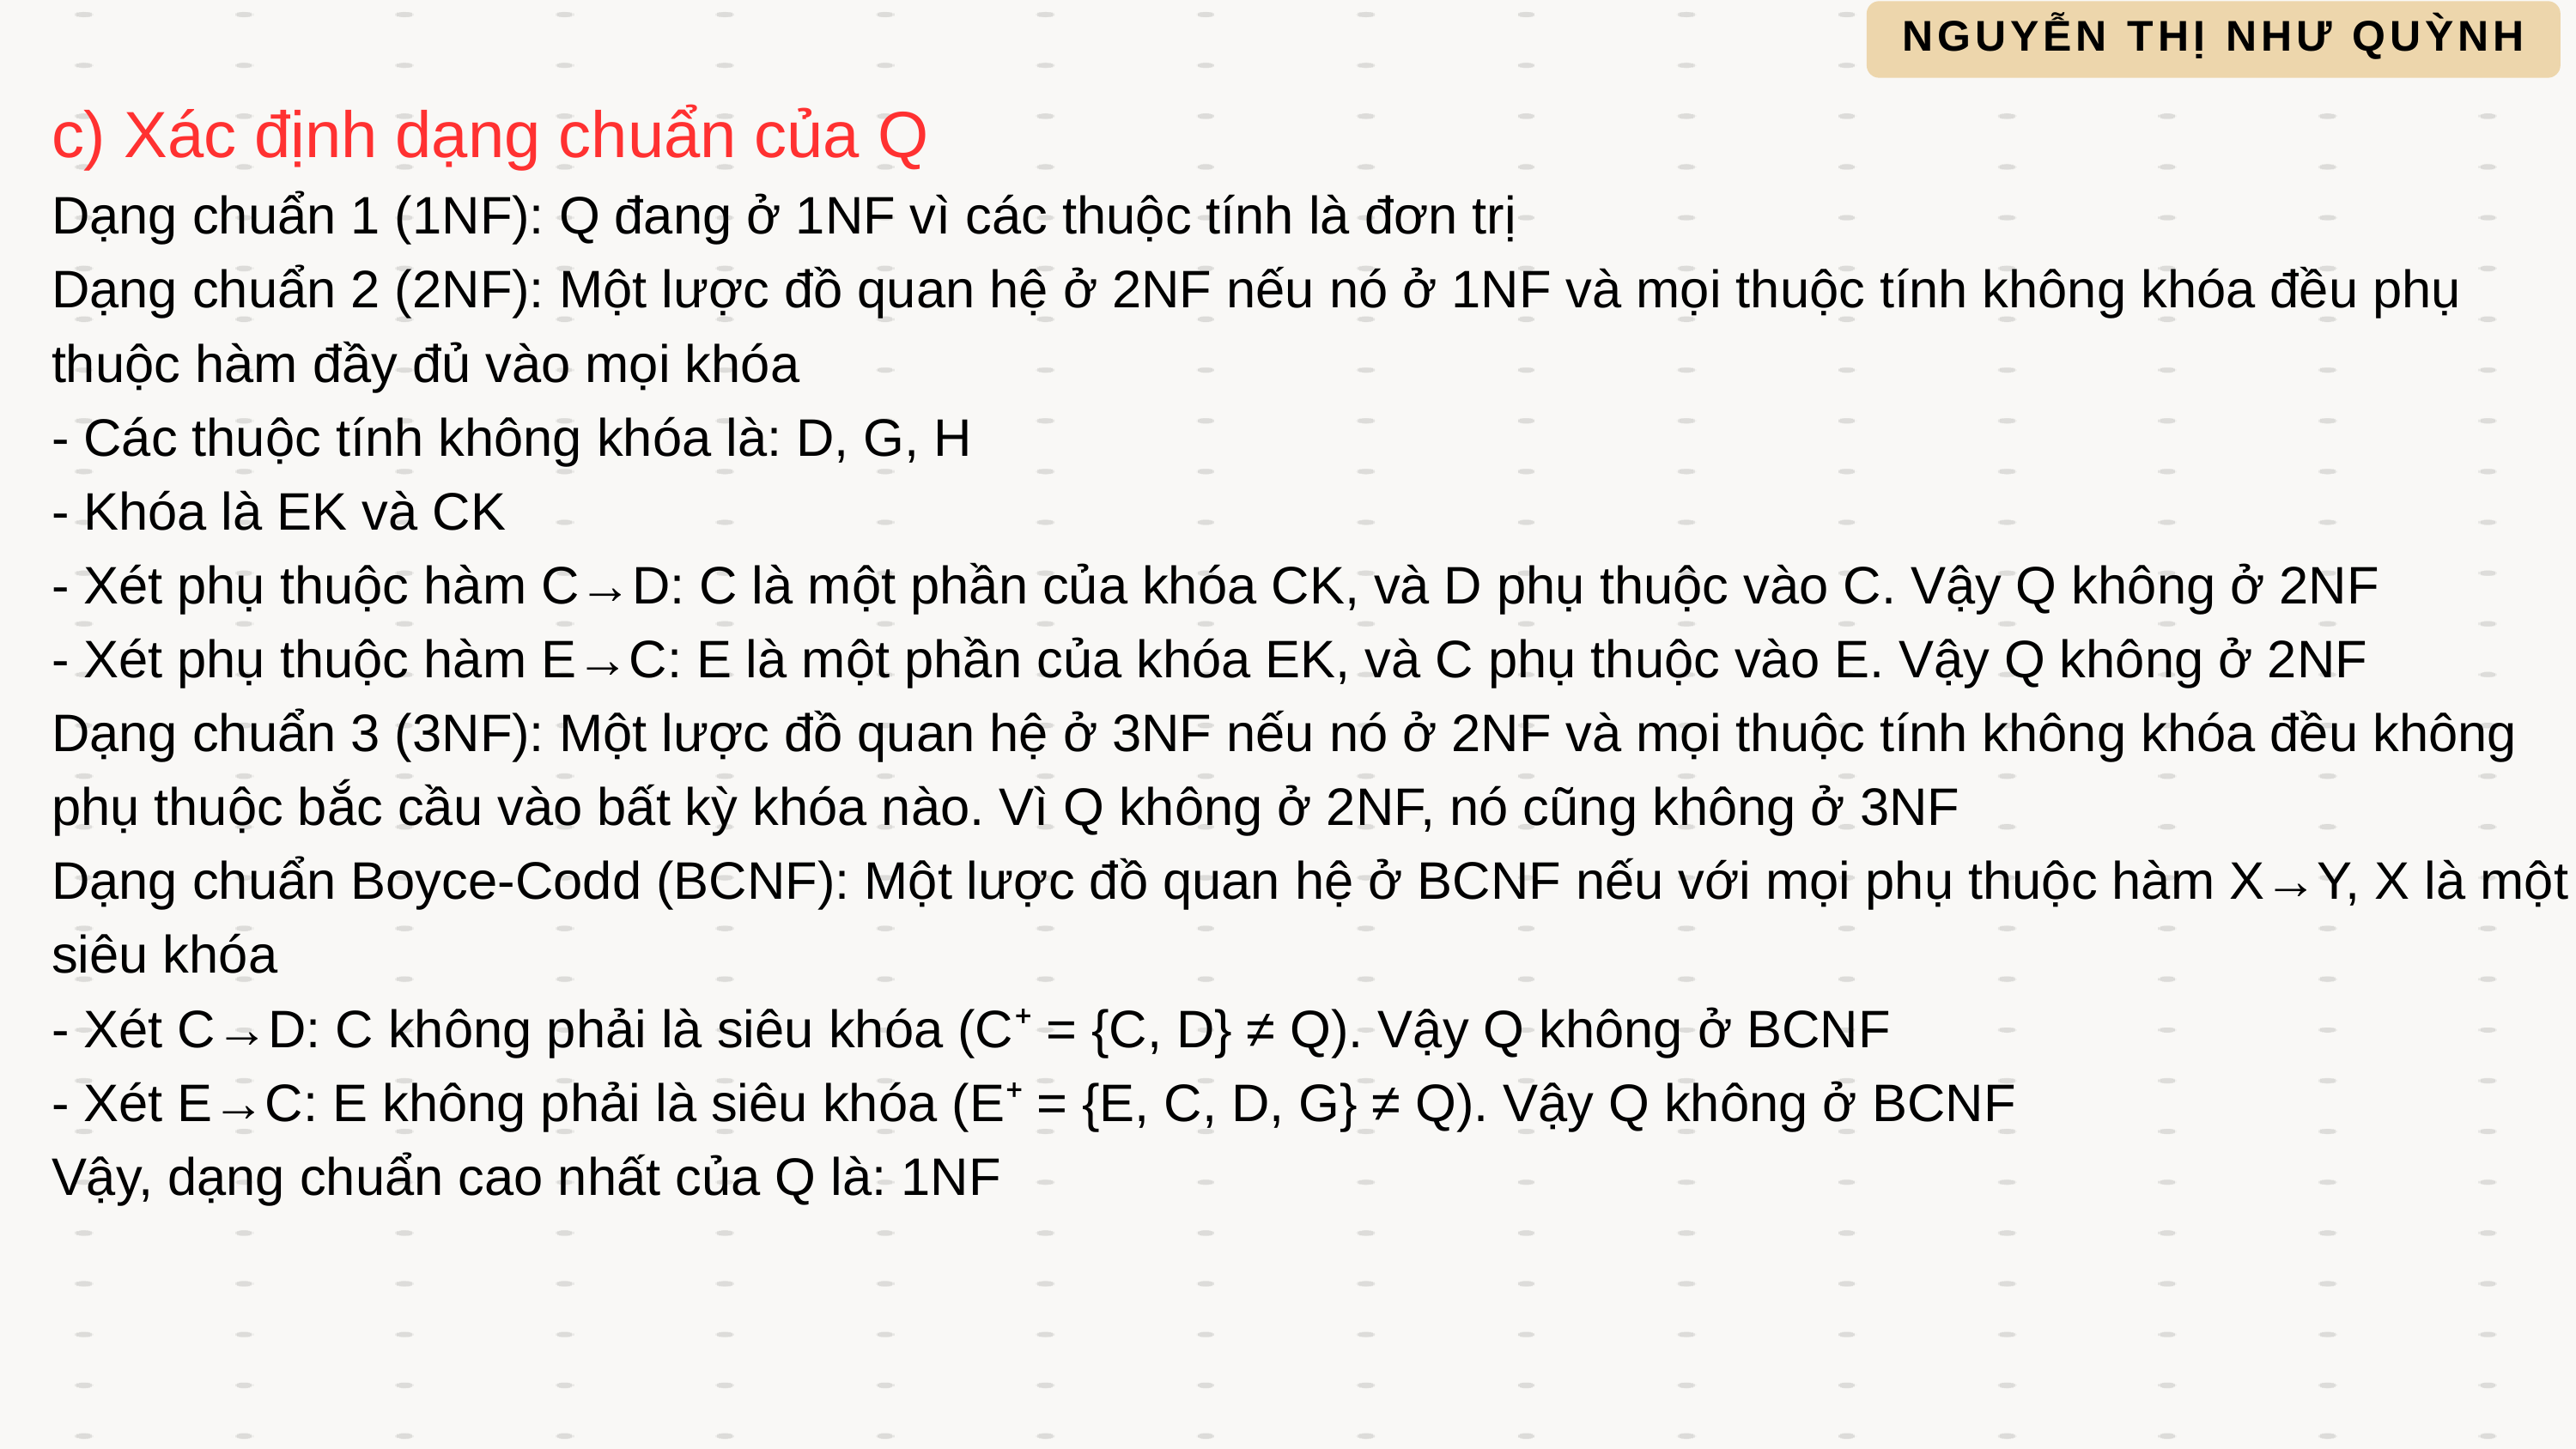

NGUYỄN THỊ NHƯ QUỲNH
c) Xác định dạng chuẩn của Q
Dạng chuẩn 1 (1NF): Q đang ở 1NF vì các thuộc tính là đơn trị
Dạng chuẩn 2 (2NF): Một lược đồ quan hệ ở 2NF nếu nó ở 1NF và mọi thuộc tính không khóa đều phụ thuộc hàm đầy đủ vào mọi khóa
- Các thuộc tính không khóa là: D, G, H
- Khóa là EK và CK
- Xét phụ thuộc hàm C→D: C là một phần của khóa CK, và D phụ thuộc vào C. Vậy Q không ở 2NF
- Xét phụ thuộc hàm E→C: E là một phần của khóa EK, và C phụ thuộc vào E. Vậy Q không ở 2NF
Dạng chuẩn 3 (3NF): Một lược đồ quan hệ ở 3NF nếu nó ở 2NF và mọi thuộc tính không khóa đều không phụ thuộc bắc cầu vào bất kỳ khóa nào. Vì Q không ở 2NF, nó cũng không ở 3NF
Dạng chuẩn Boyce-Codd (BCNF): Một lược đồ quan hệ ở BCNF nếu với mọi phụ thuộc hàm X→Y, X là một siêu khóa
- Xét C→D: C không phải là siêu khóa (C⁺ = {C, D} ≠ Q). Vậy Q không ở BCNF
- Xét E→C: E không phải là siêu khóa (E⁺ = {E, C, D, G} ≠ Q). Vậy Q không ở BCNF
Vậy, dạng chuẩn cao nhất của Q là: 1NF